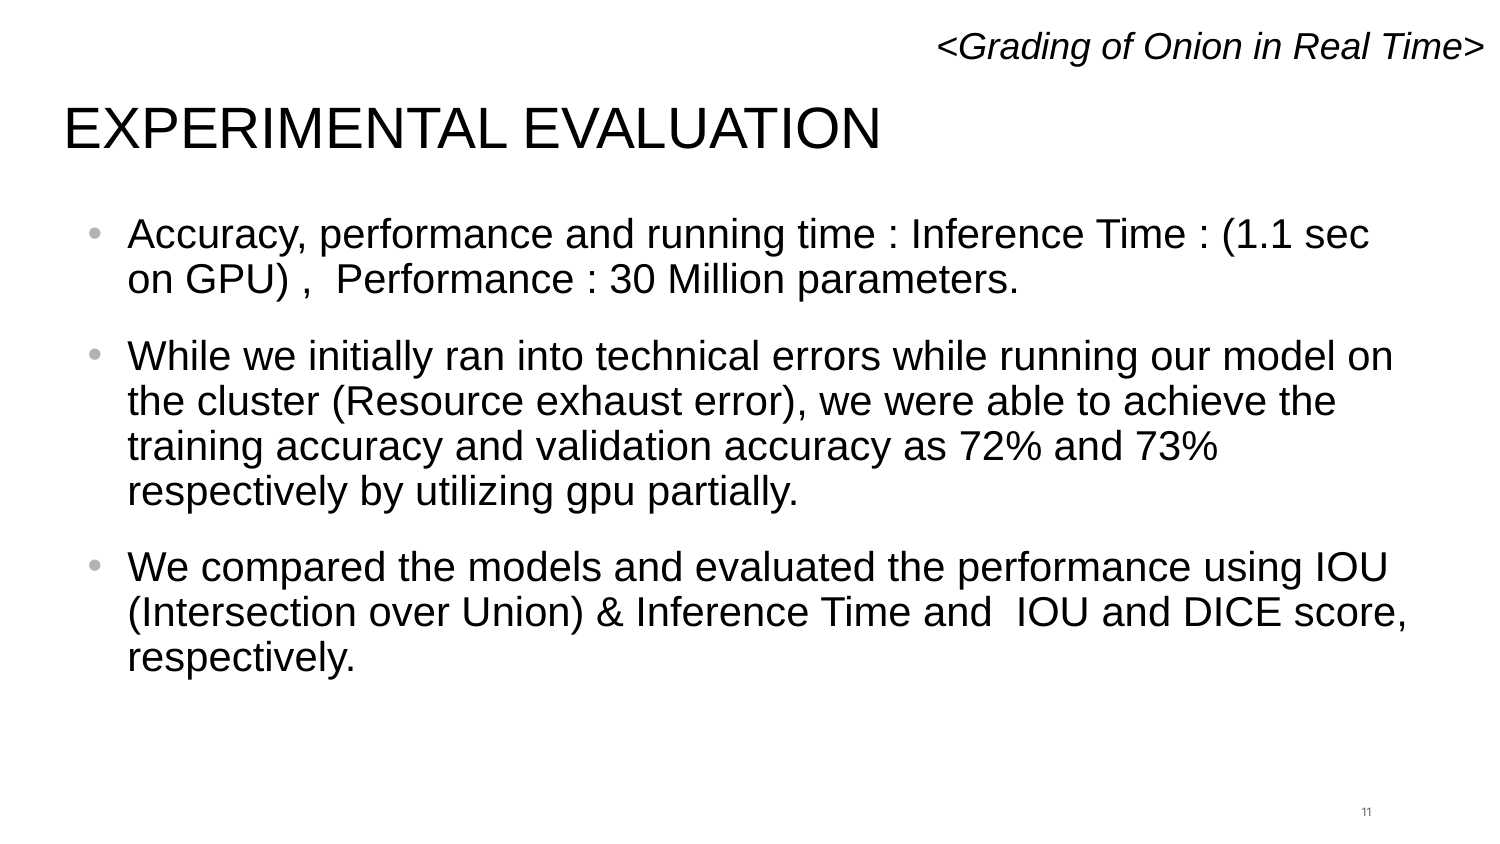

<Grading of Onion in Real Time>
# EXPERIMENTAL EVALUATION
Accuracy, performance and running time : Inference Time : (1.1 sec on GPU) ,  Performance : 30 Million parameters.
While we initially ran into technical errors while running our model on the cluster (Resource exhaust error), we were able to achieve the training accuracy and validation accuracy as 72% and 73% respectively by utilizing gpu partially.
We compared the models and evaluated the performance using IOU (Intersection over Union) & Inference Time and  IOU and DICE score, respectively.